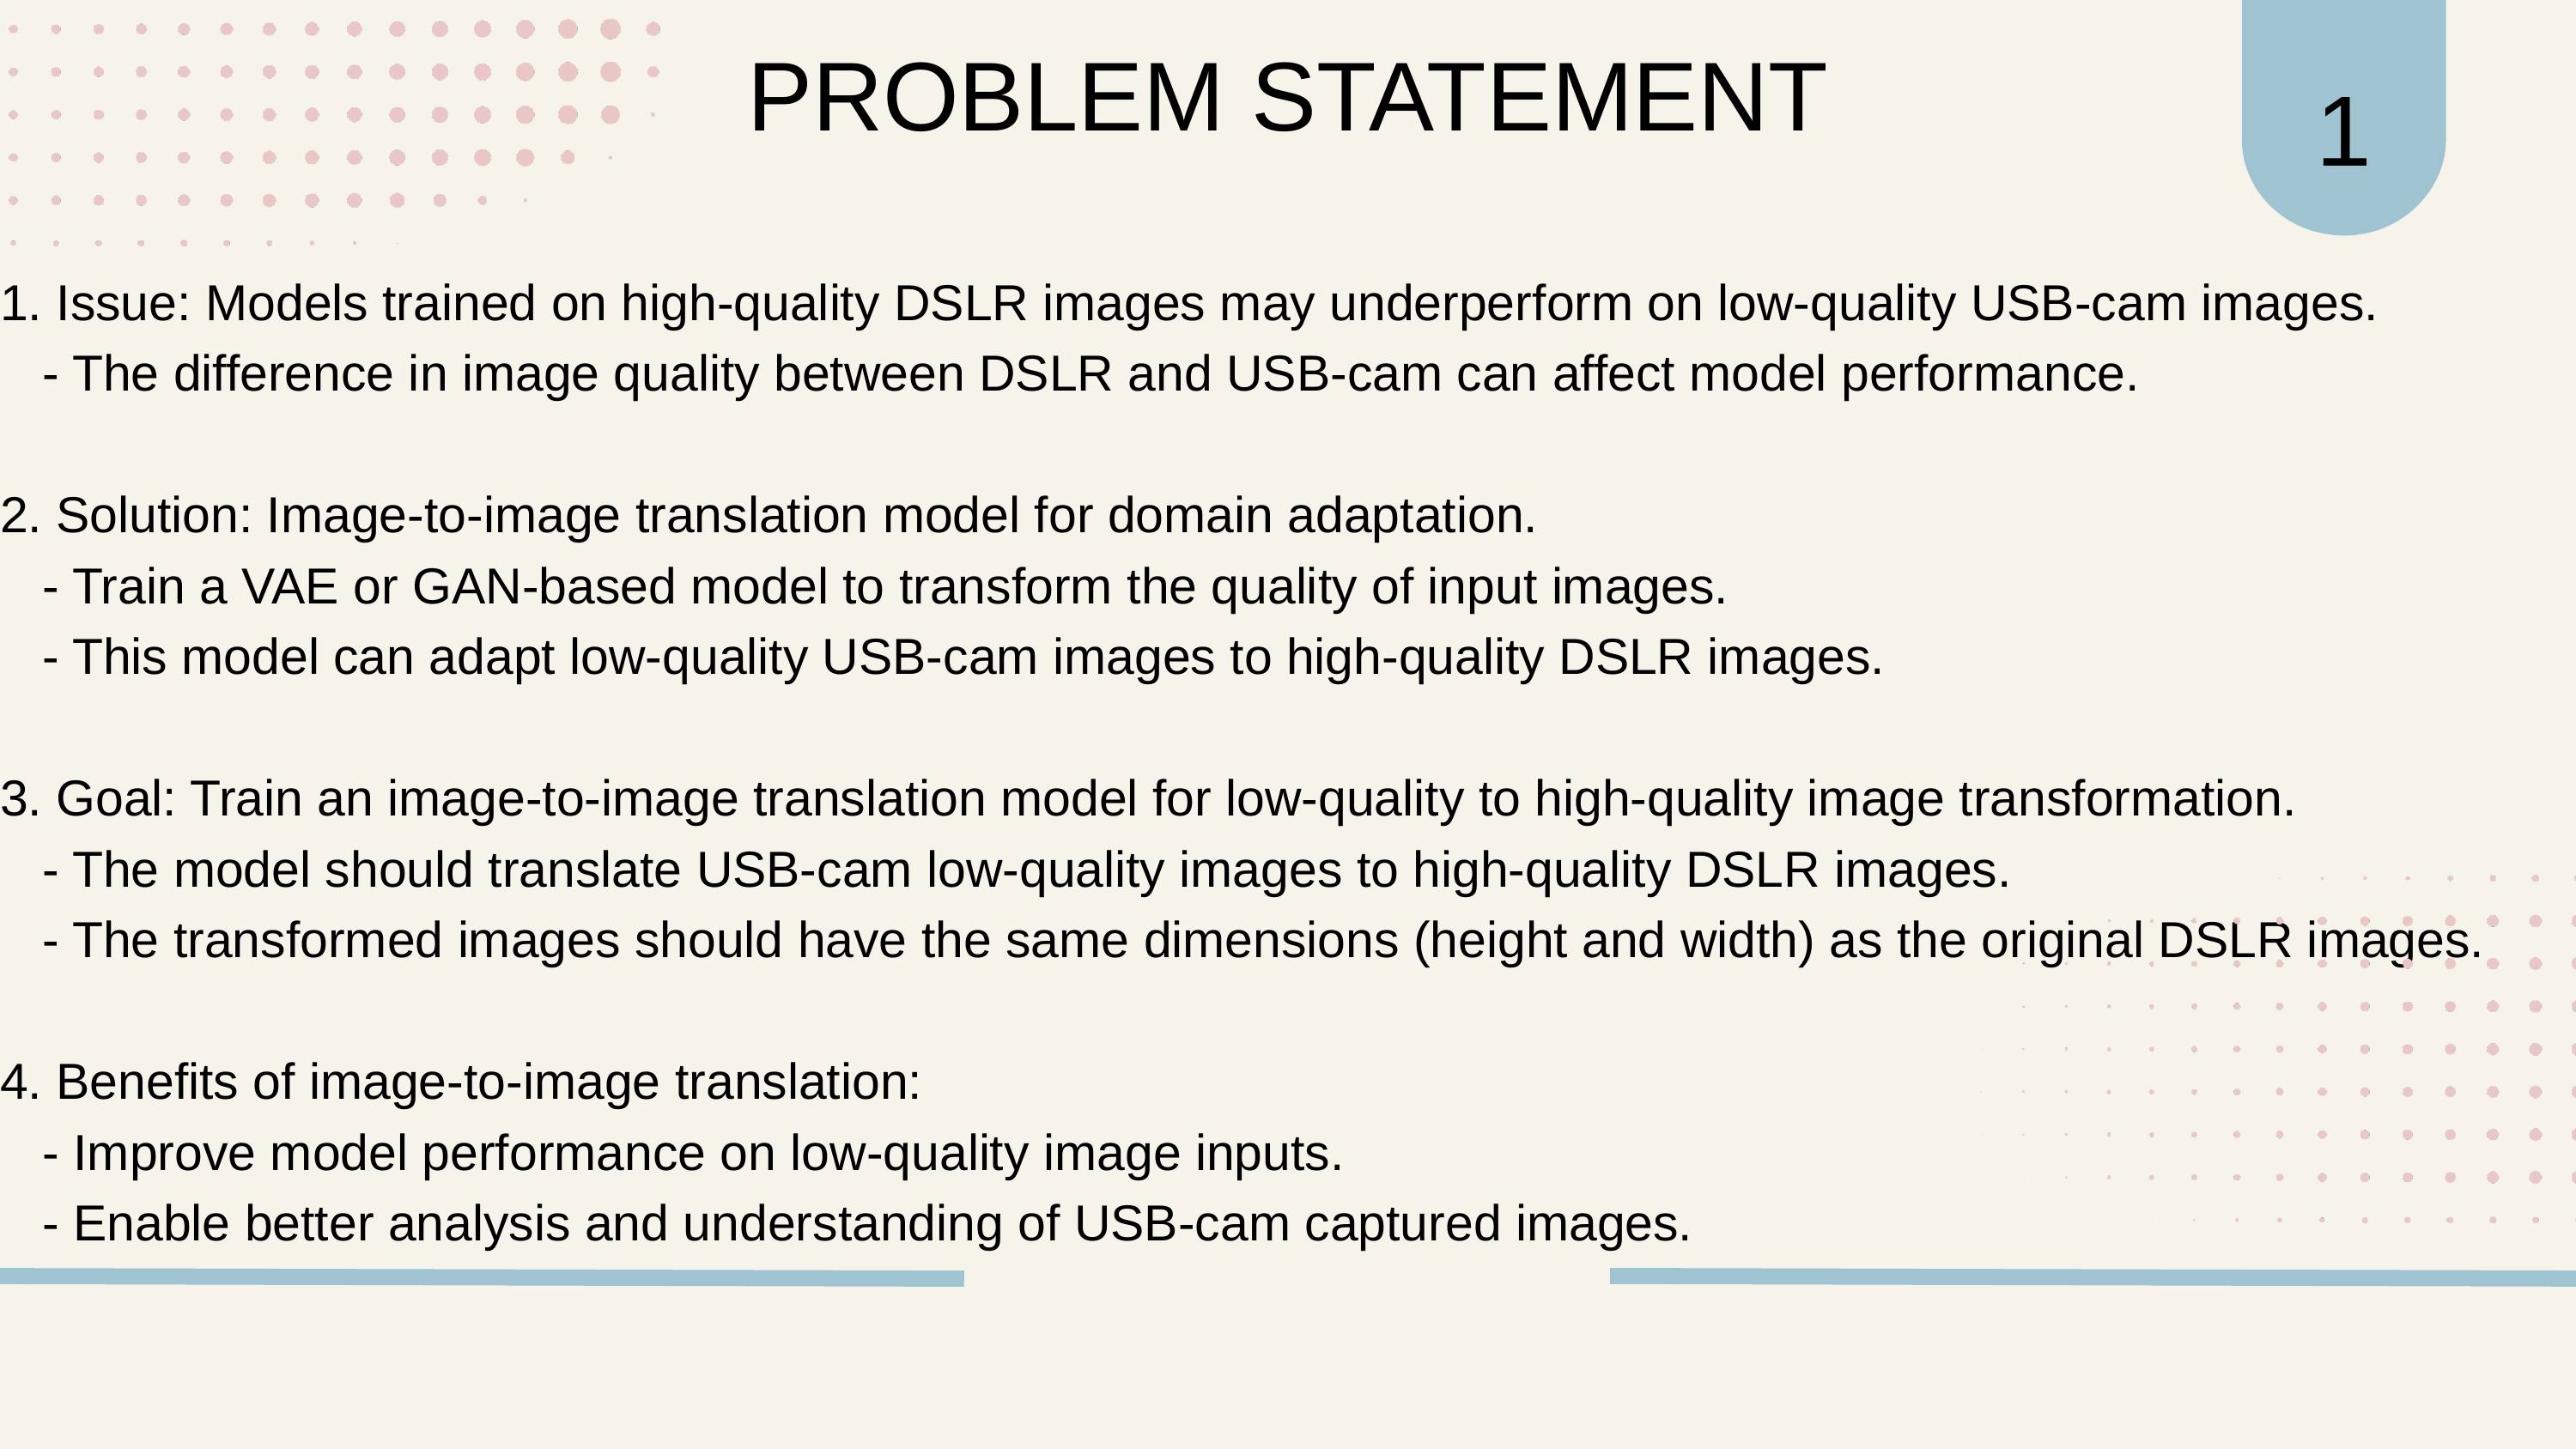

1

PROBLEM STATEMENT
1. Issue: Models trained on high-quality DSLR images may underperform on low-quality USB-cam images.
   - The difference in image quality between DSLR and USB-cam can affect model performance.

2. Solution: Image-to-image translation model for domain adaptation.
   - Train a VAE or GAN-based model to transform the quality of input images.
   - This model can adapt low-quality USB-cam images to high-quality DSLR images.

3. Goal: Train an image-to-image translation model for low-quality to high-quality image transformation.
   - The model should translate USB-cam low-quality images to high-quality DSLR images.
   - The transformed images should have the same dimensions (height and width) as the original DSLR images.

4. Benefits of image-to-image translation:
   - Improve model performance on low-quality image inputs.
   - Enable better analysis and understanding of USB-cam captured images.